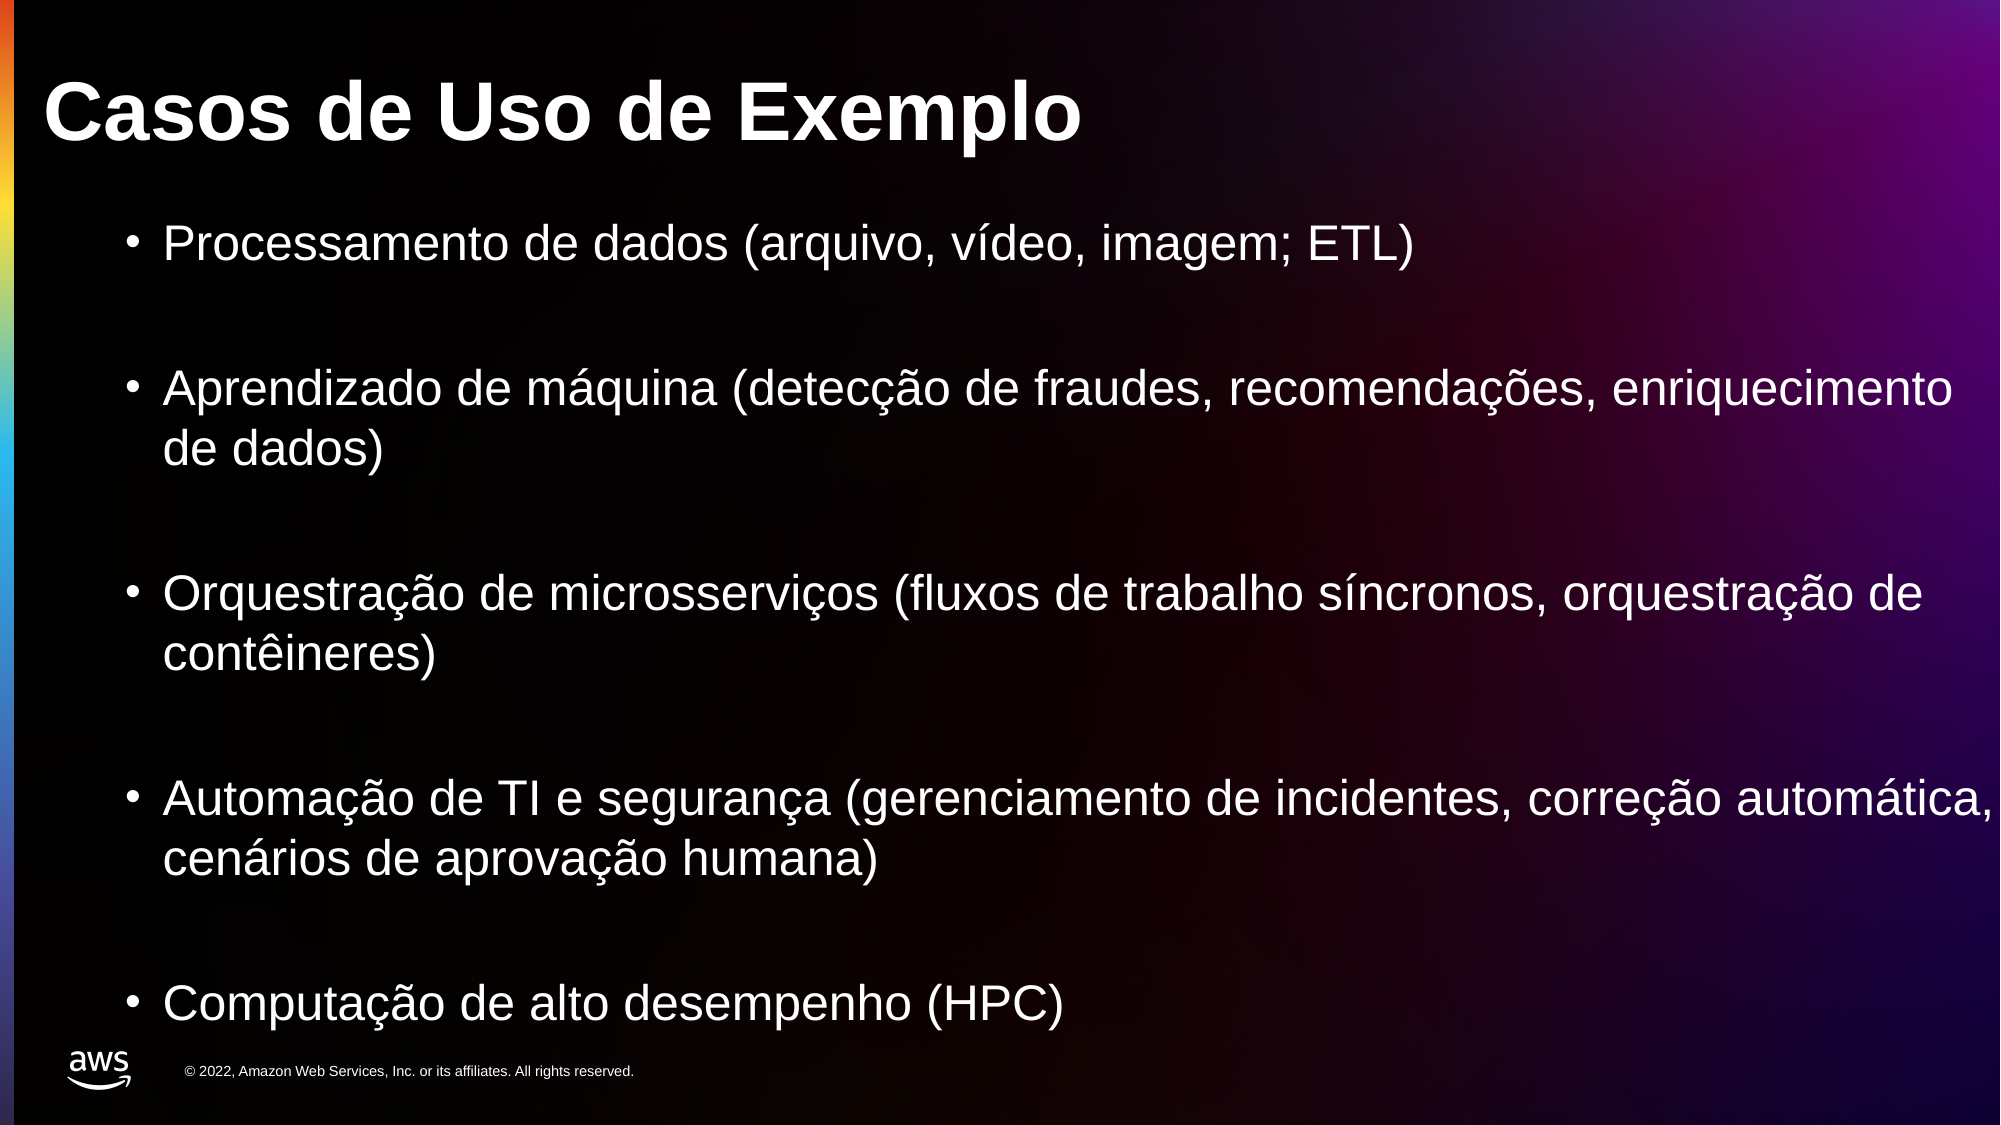

# Casos de Uso de Exemplo
Processamento de dados (arquivo, vídeo, imagem; ETL)

Aprendizado de máquina (detecção de fraudes, recomendações, enriquecimento de dados)

Orquestração de microsserviços (fluxos de trabalho síncronos, orquestração de contêineres)

Automação de TI e segurança (gerenciamento de incidentes, correção automática, cenários de aprovação humana)

Computação de alto desempenho (HPC)